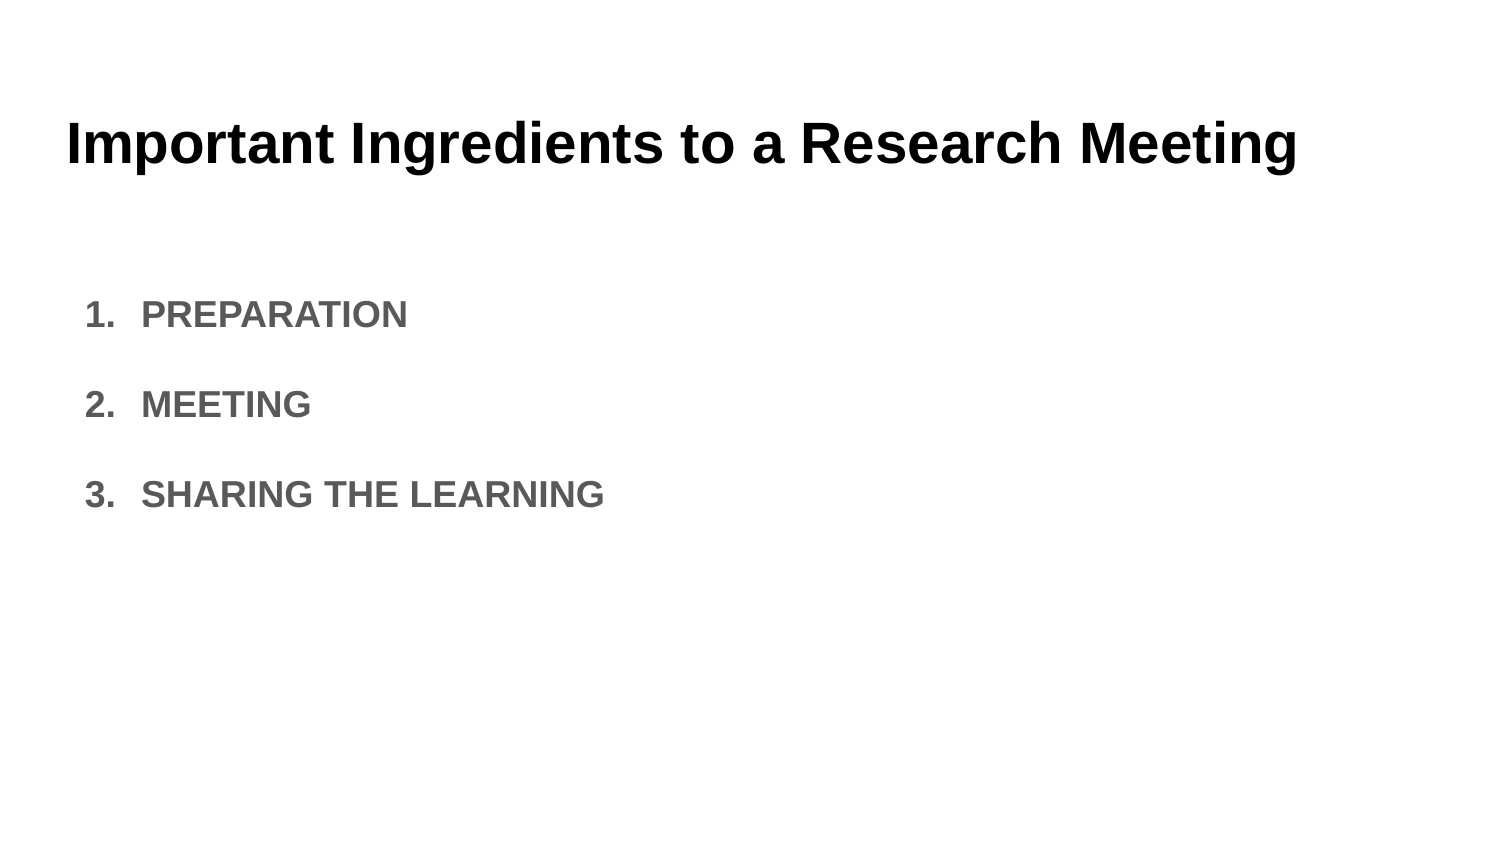

Important Ingredients to a Research Meeting

PREPARATION
MEETING
SHARING THE LEARNING
#